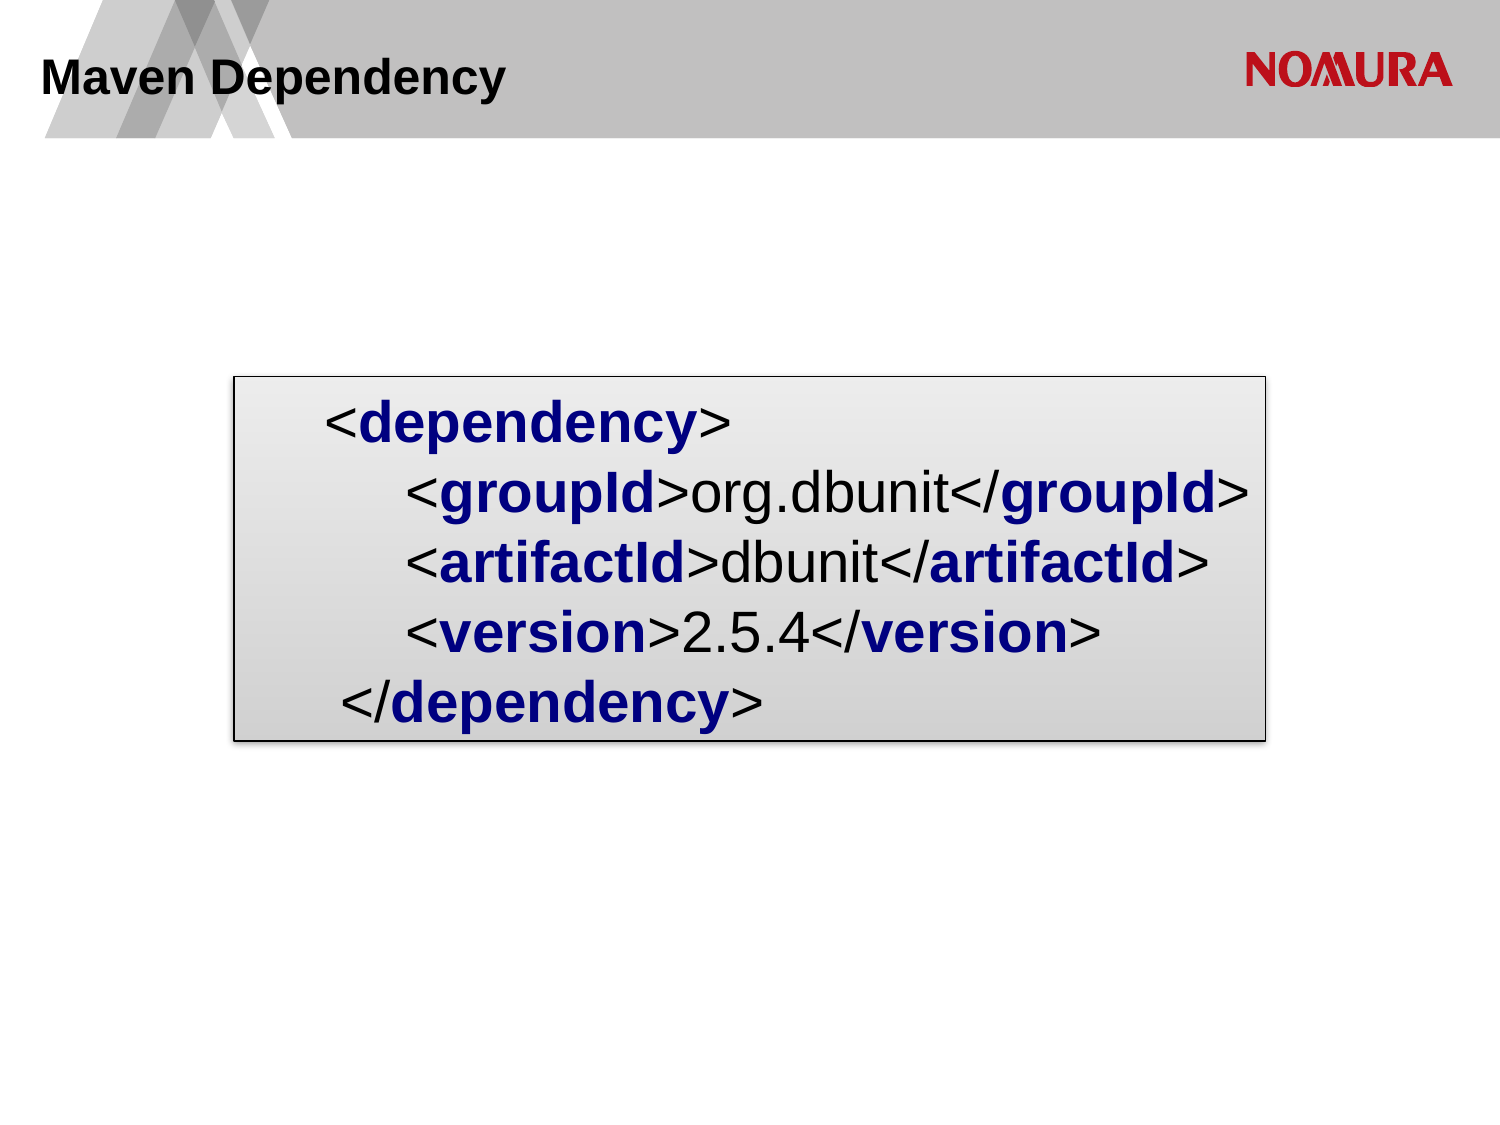

Maven Dependency

<dependency>
     <groupId>org.dbunit</groupId>
     <artifactId>dbunit</artifactId>
     <version>2.5.4</version>
 </dependency>